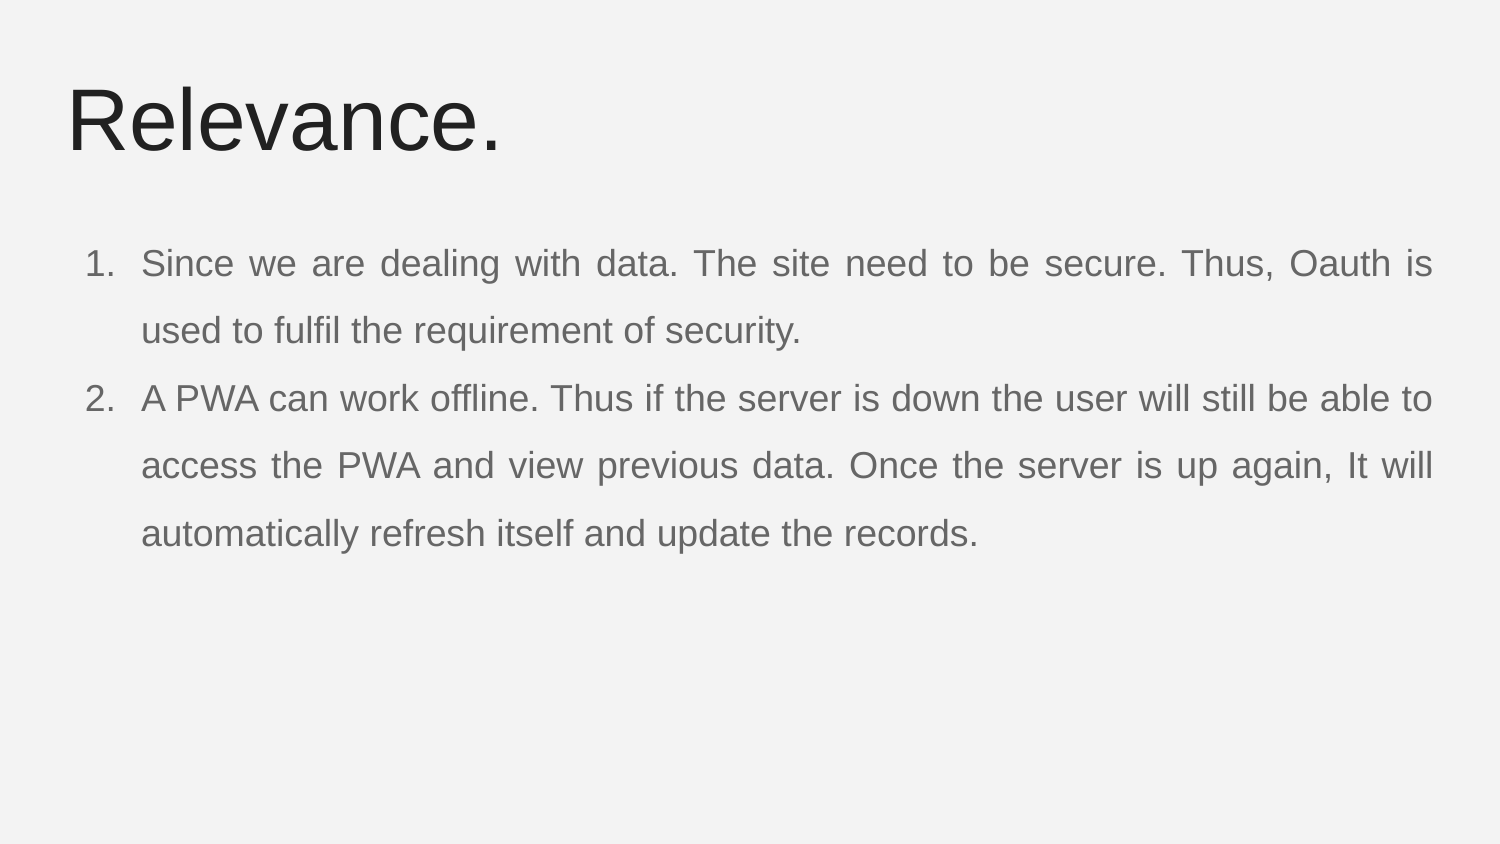

# Relevance.
Since we are dealing with data. The site need to be secure. Thus, Oauth is used to fulfil the requirement of security.
A PWA can work offline. Thus if the server is down the user will still be able to access the PWA and view previous data. Once the server is up again, It will automatically refresh itself and update the records.